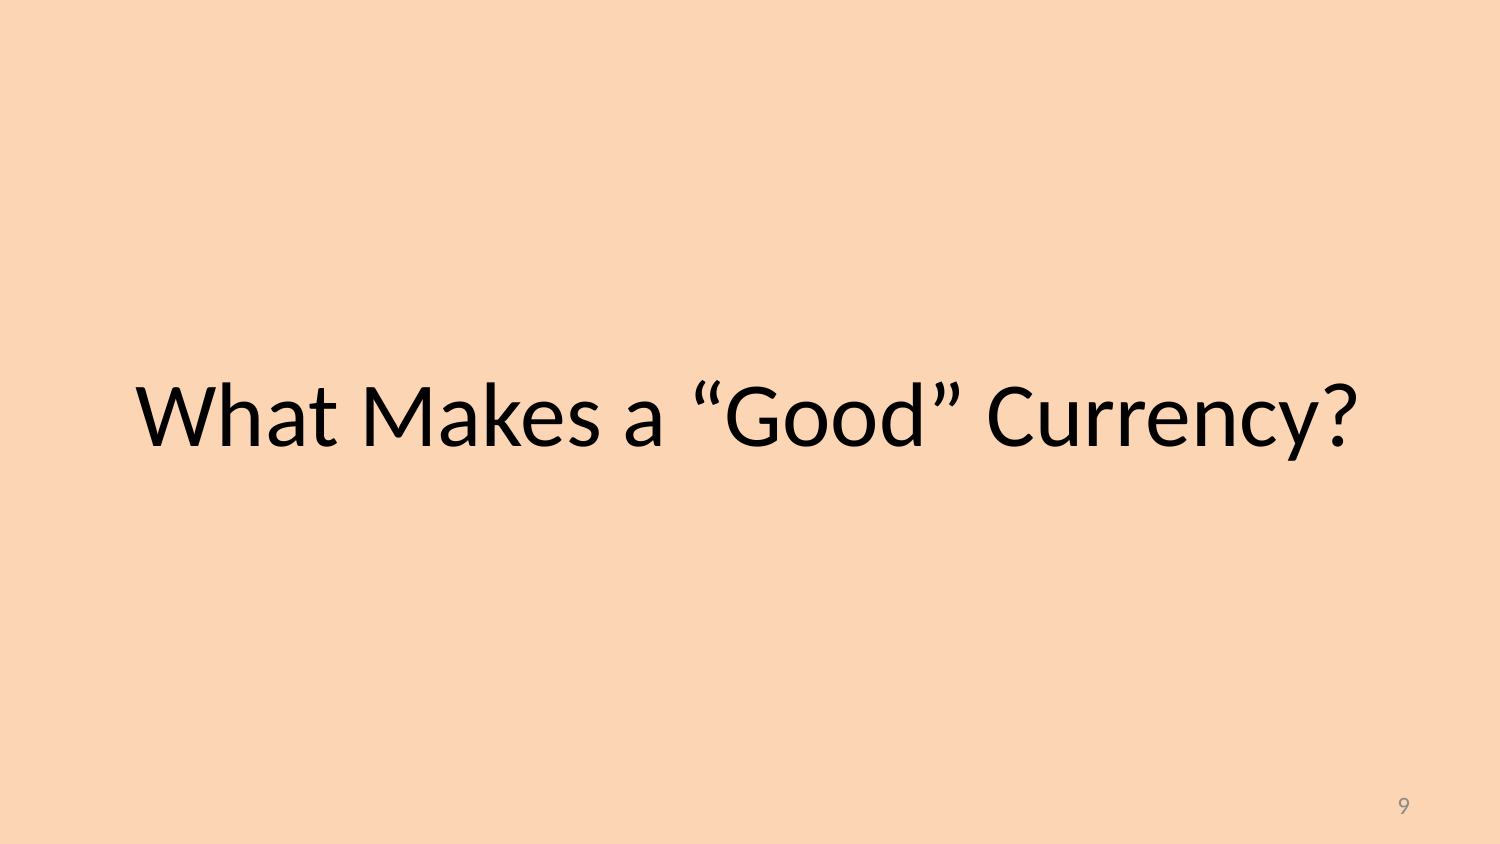

# What Makes a “Good” Currency?
9